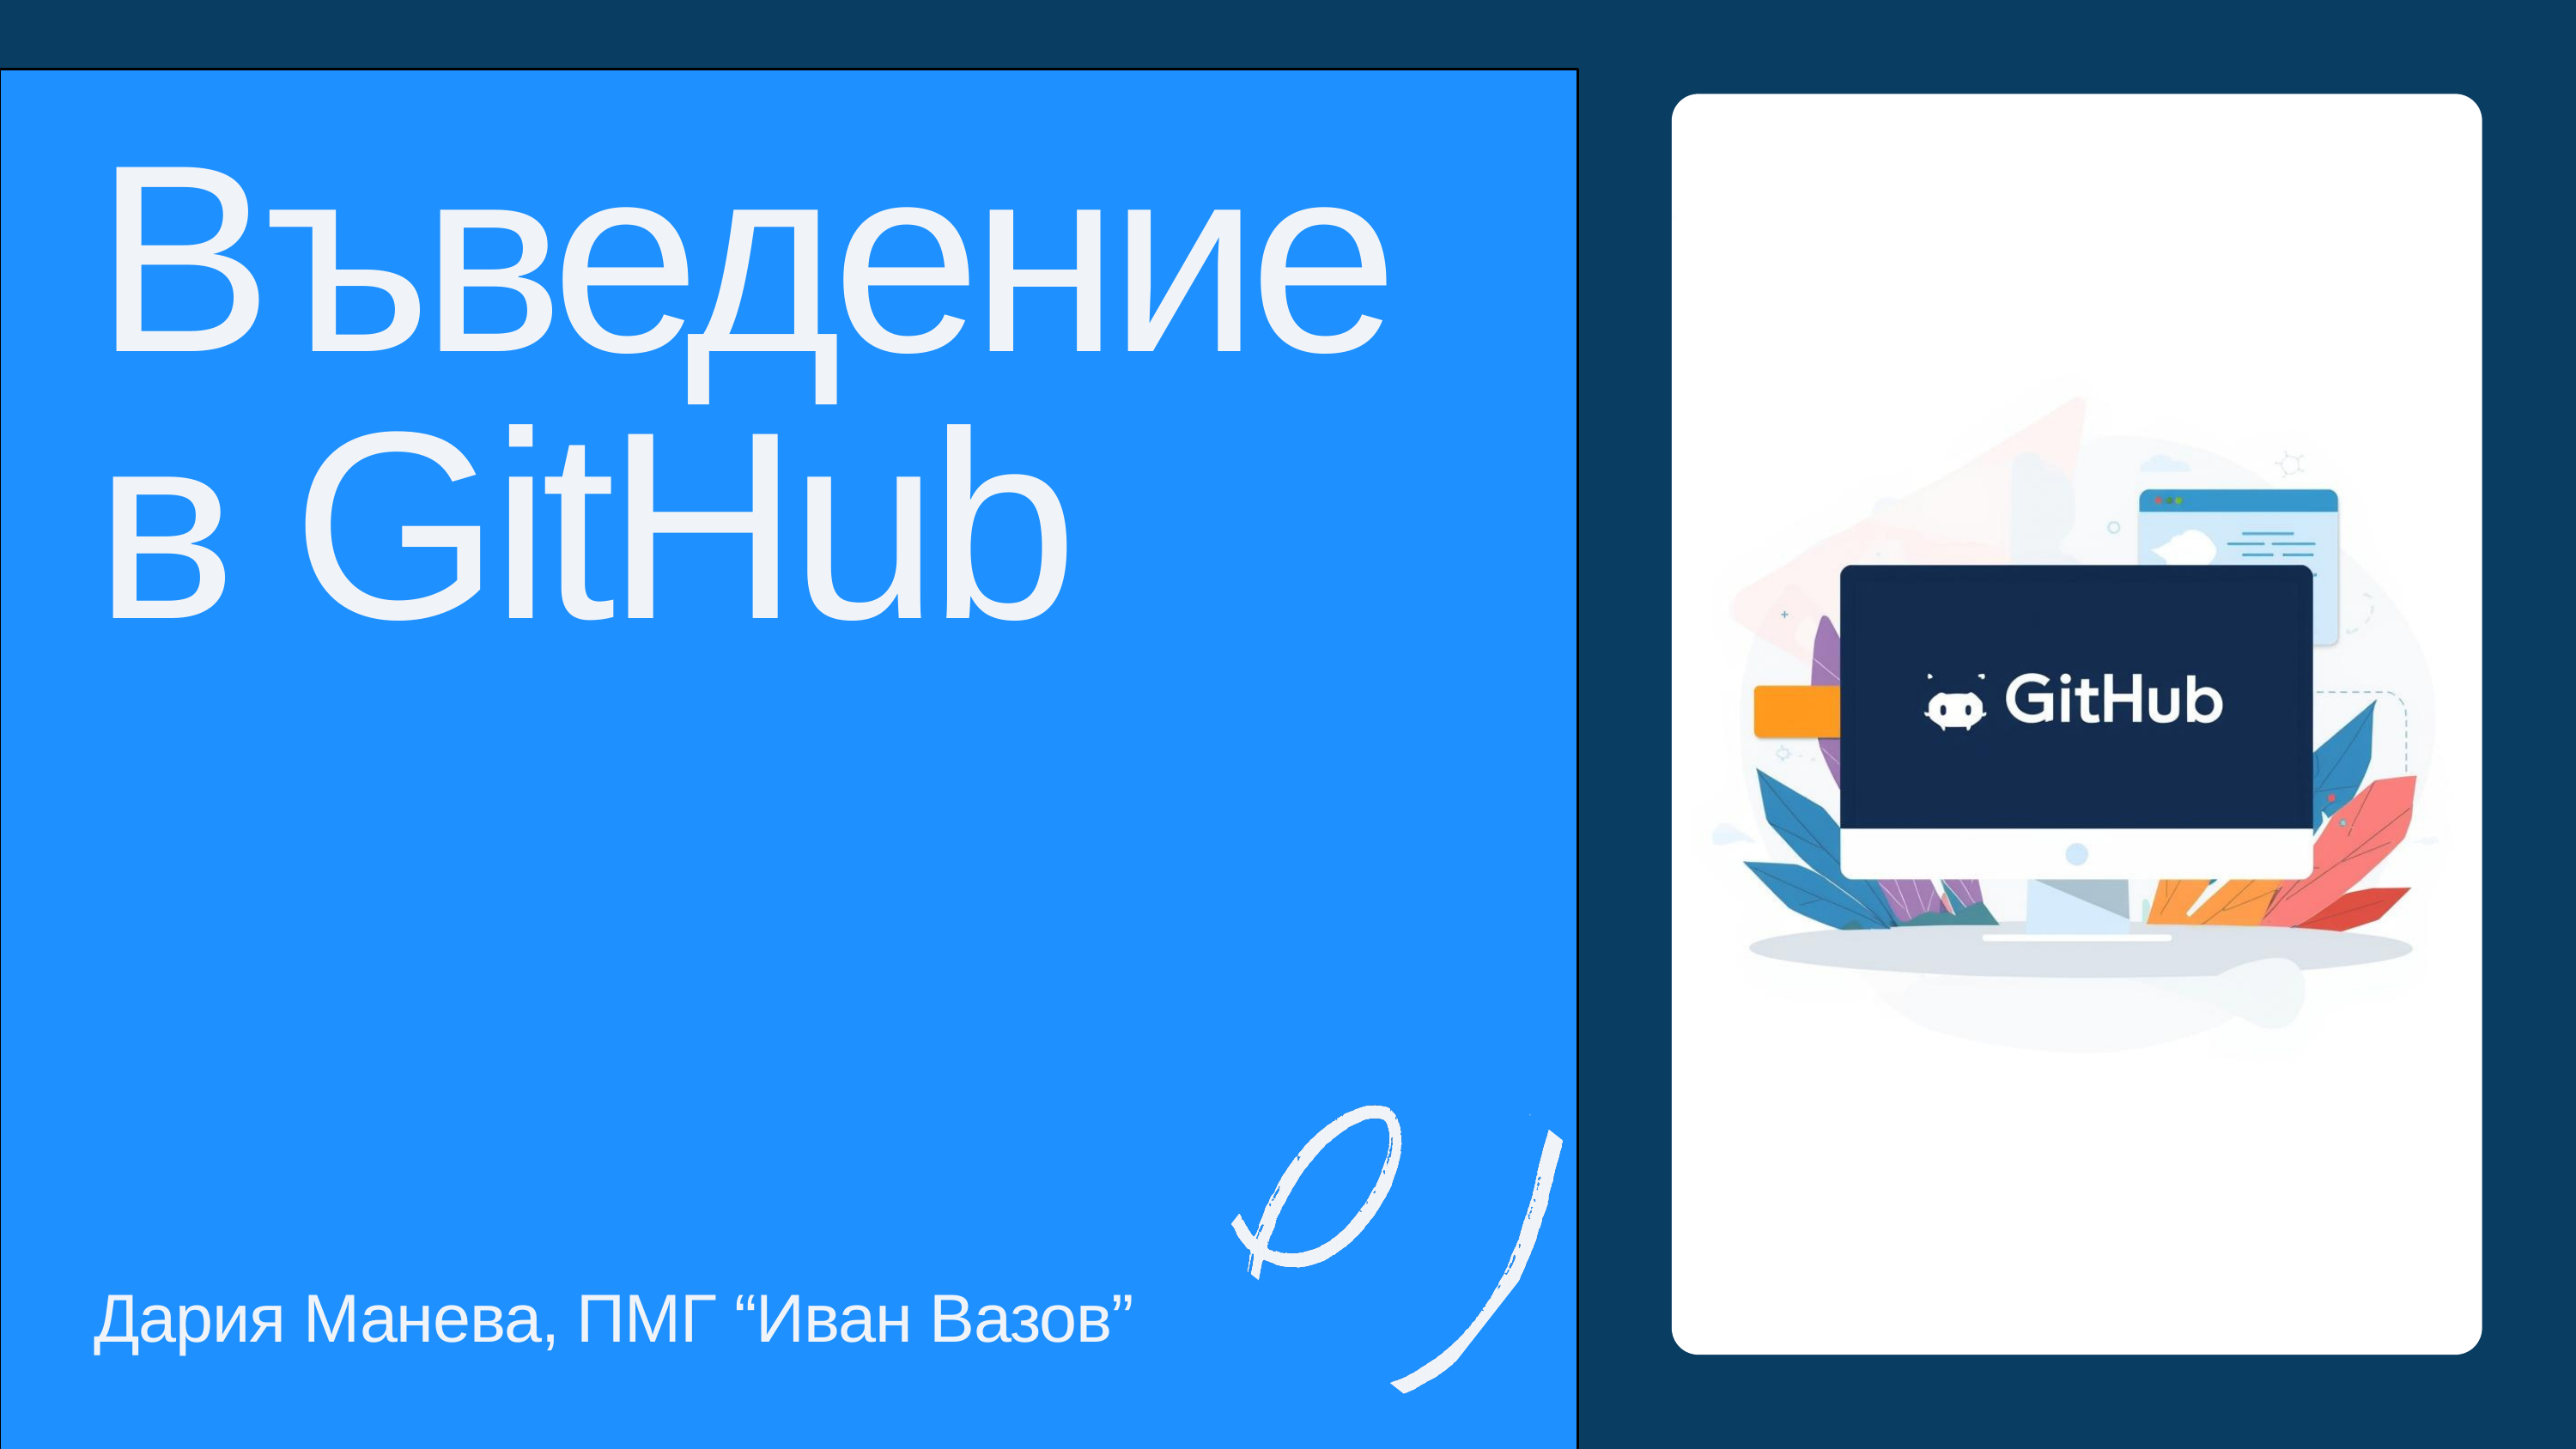

Въведение в GitHub

Дария Манева, ПМГ “Иван Вазов”